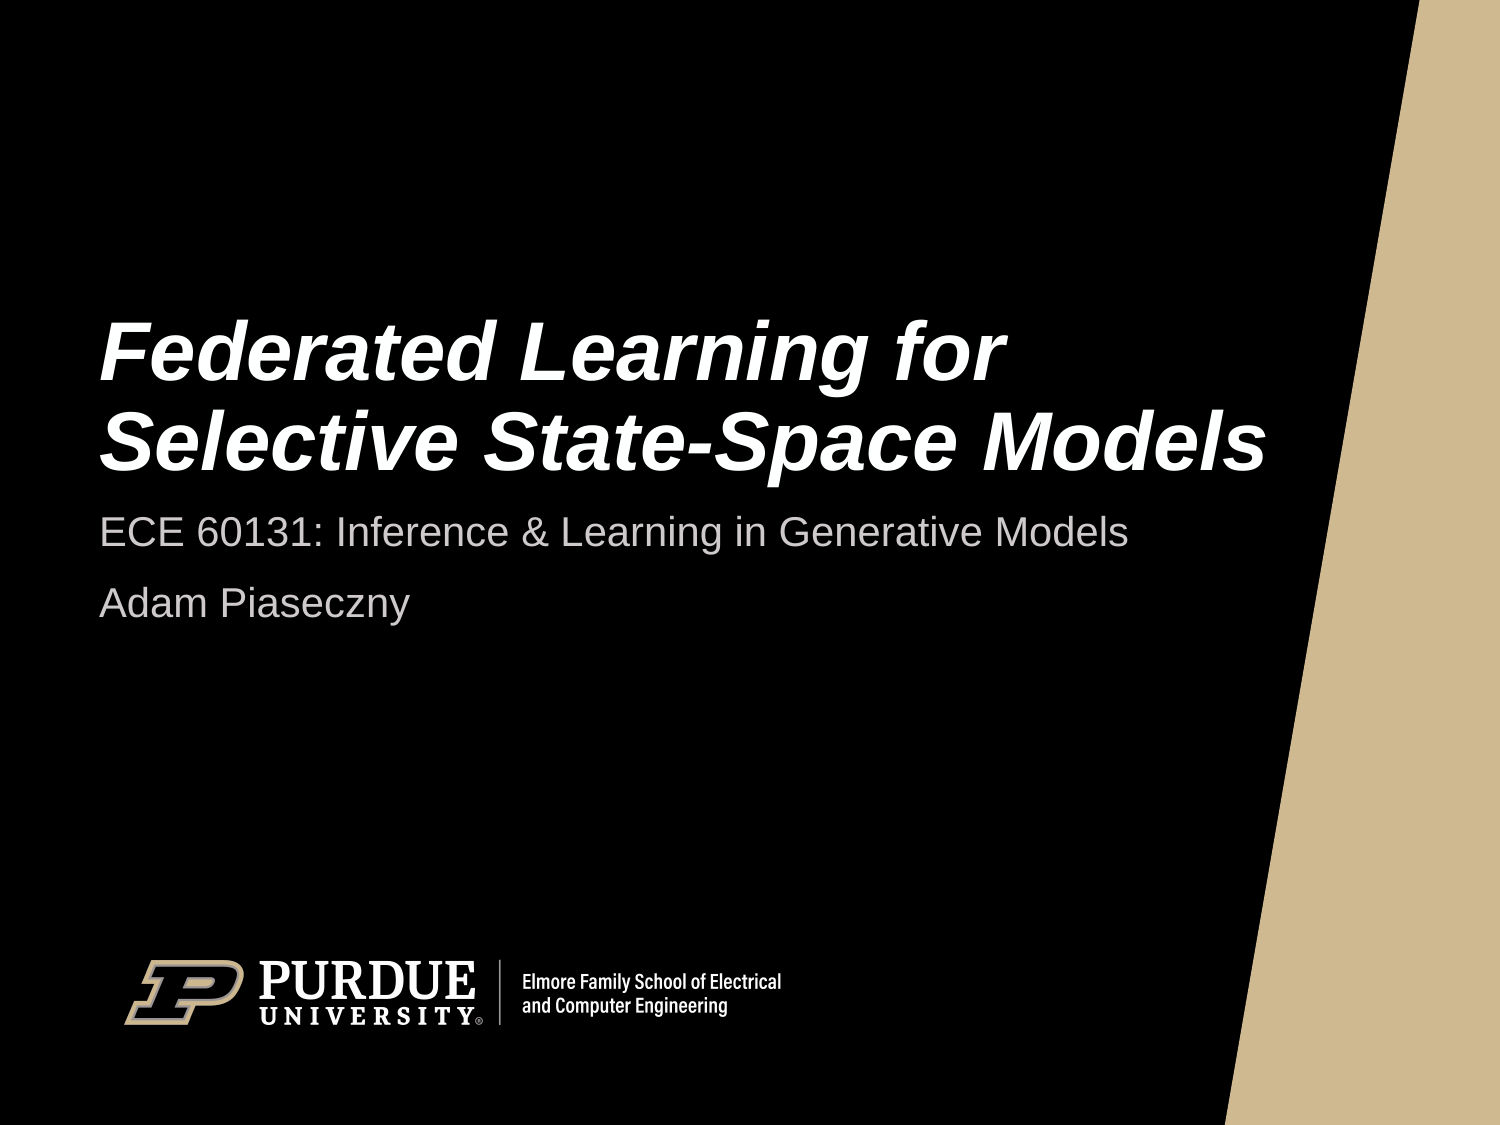

# Federated Learning for Selective State-Space Models
ECE 60131: Inference & Learning in Generative Models
Adam Piaseczny